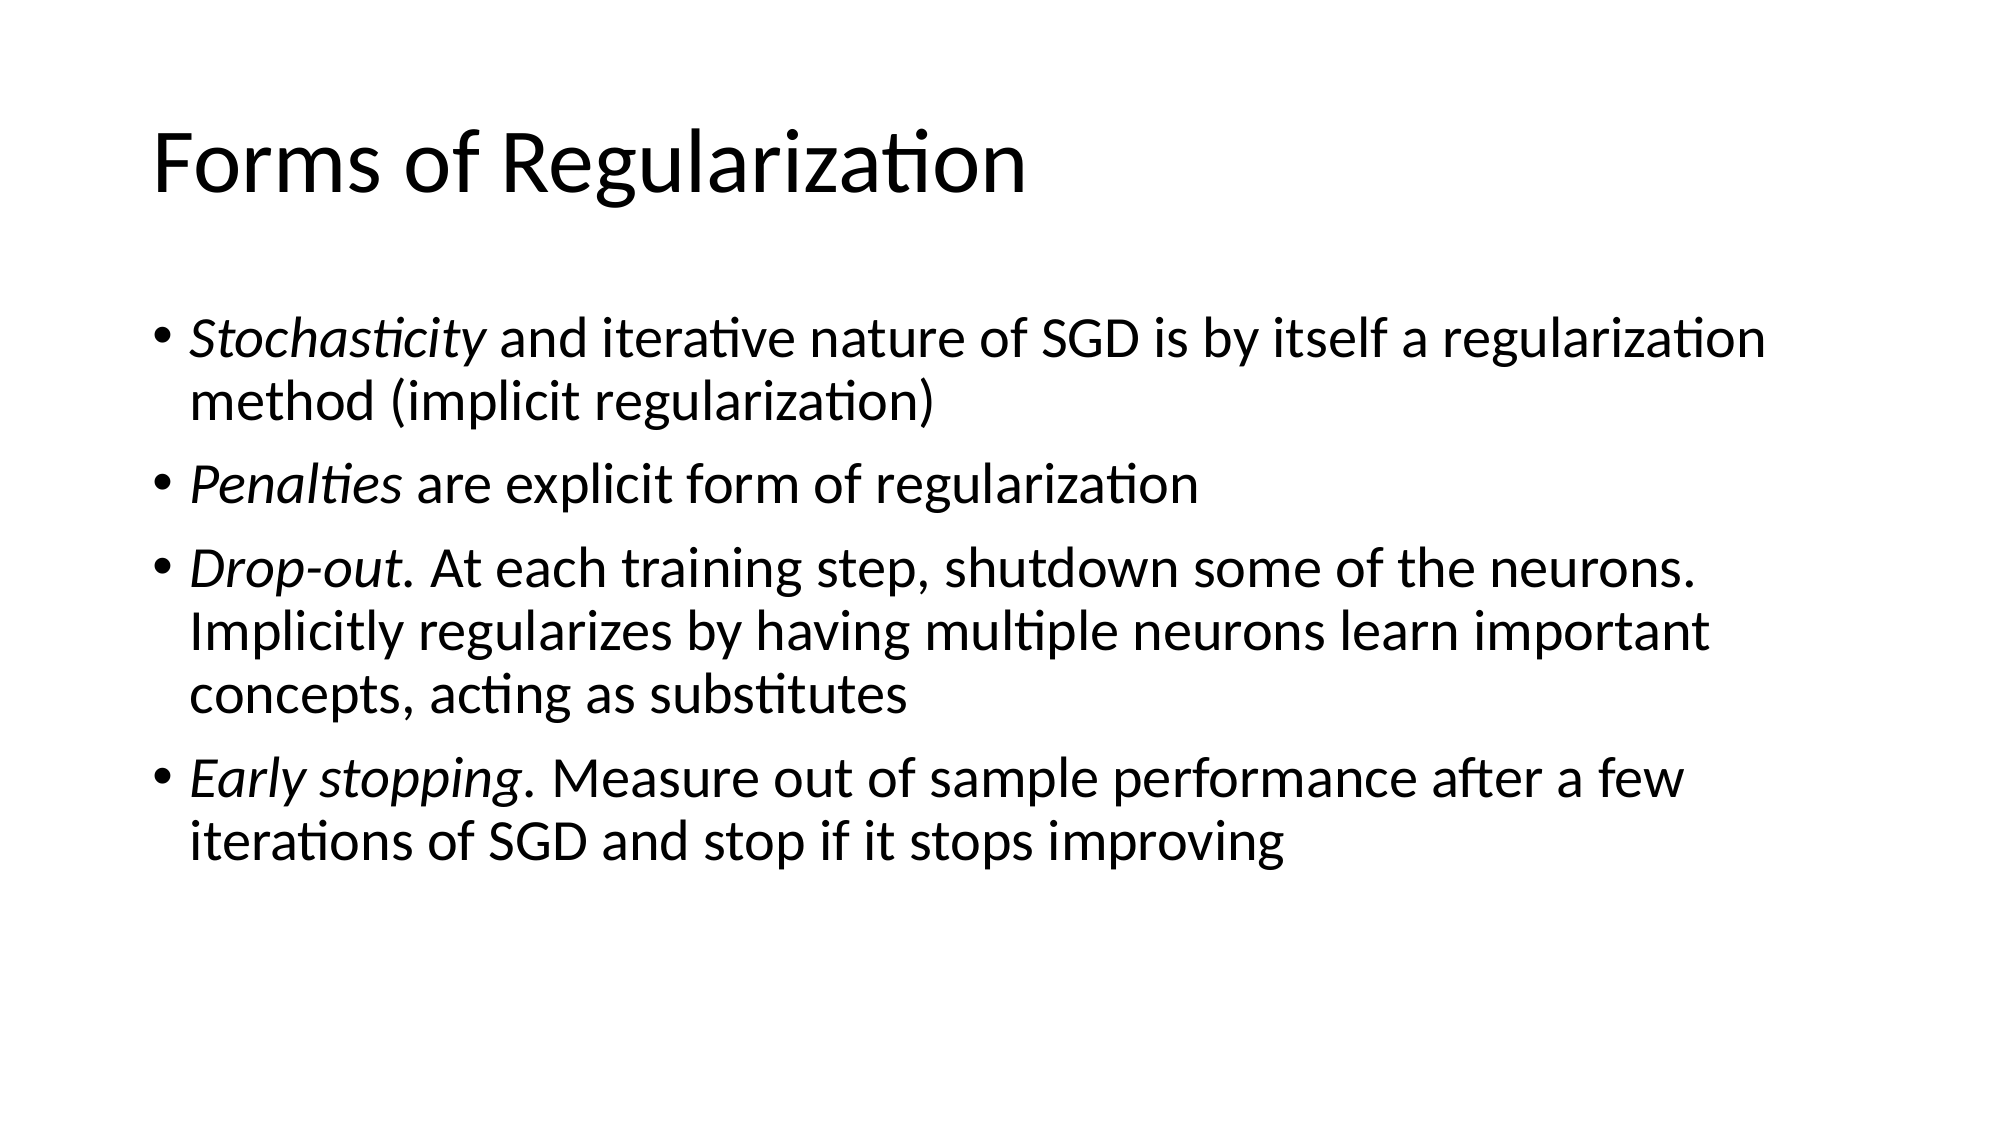

# Forms of Regularization
Stochasticity and iterative nature of SGD is by itself a regularization method (implicit regularization)
Penalties are explicit form of regularization
Drop-out. At each training step, shutdown some of the neurons. Implicitly regularizes by having multiple neurons learn important concepts, acting as substitutes
Early stopping. Measure out of sample performance after a few iterations of SGD and stop if it stops improving